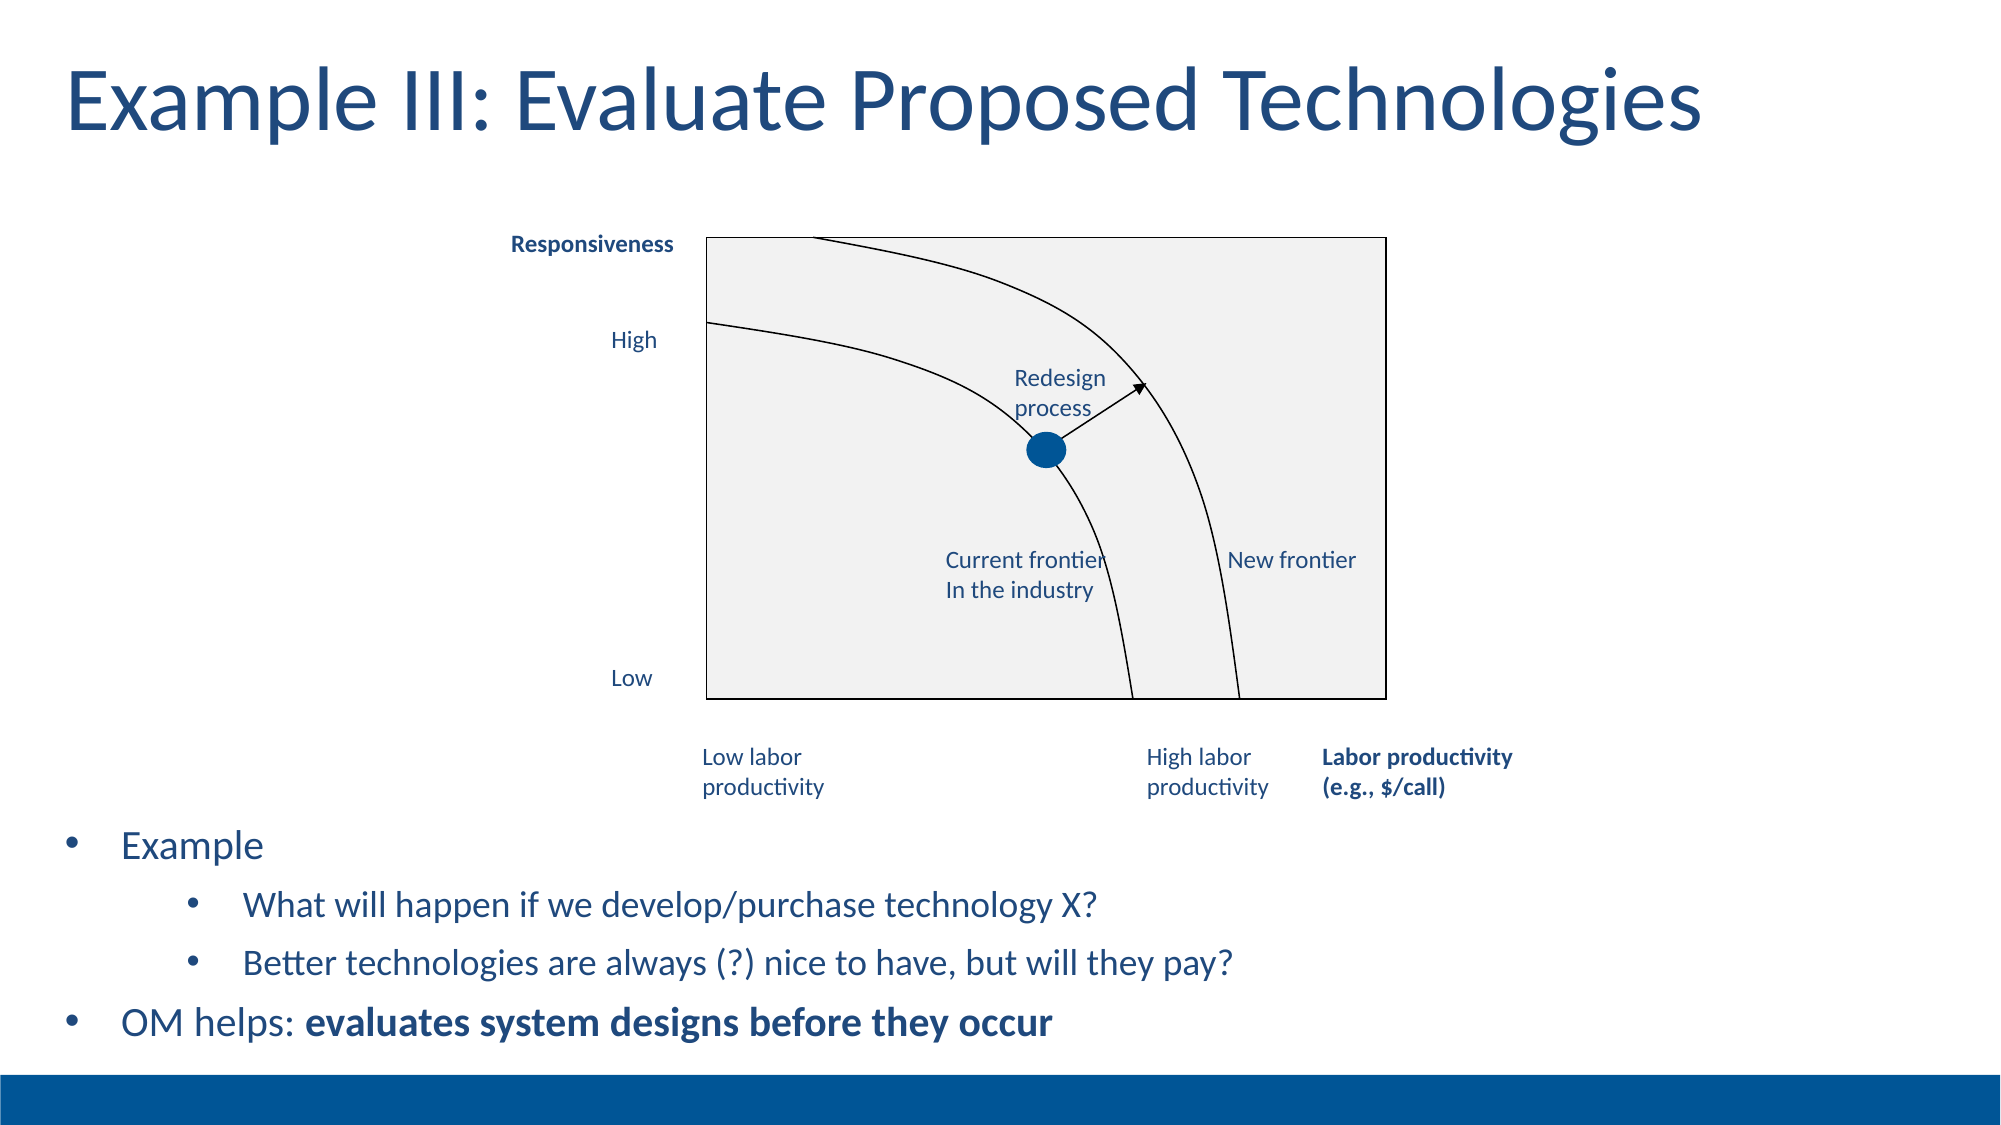

# Example III: Evaluate Proposed Technologies
Responsiveness

Redesign
process

Current frontier
In the industry
New frontier
High
Low
Low labor
productivity
High labor
productivity
Labor productivity
(e.g., $/call)
Example
What will happen if we develop/purchase technology X?
Better technologies are always (?) nice to have, but will they pay?
OM helps: evaluates system designs before they occur